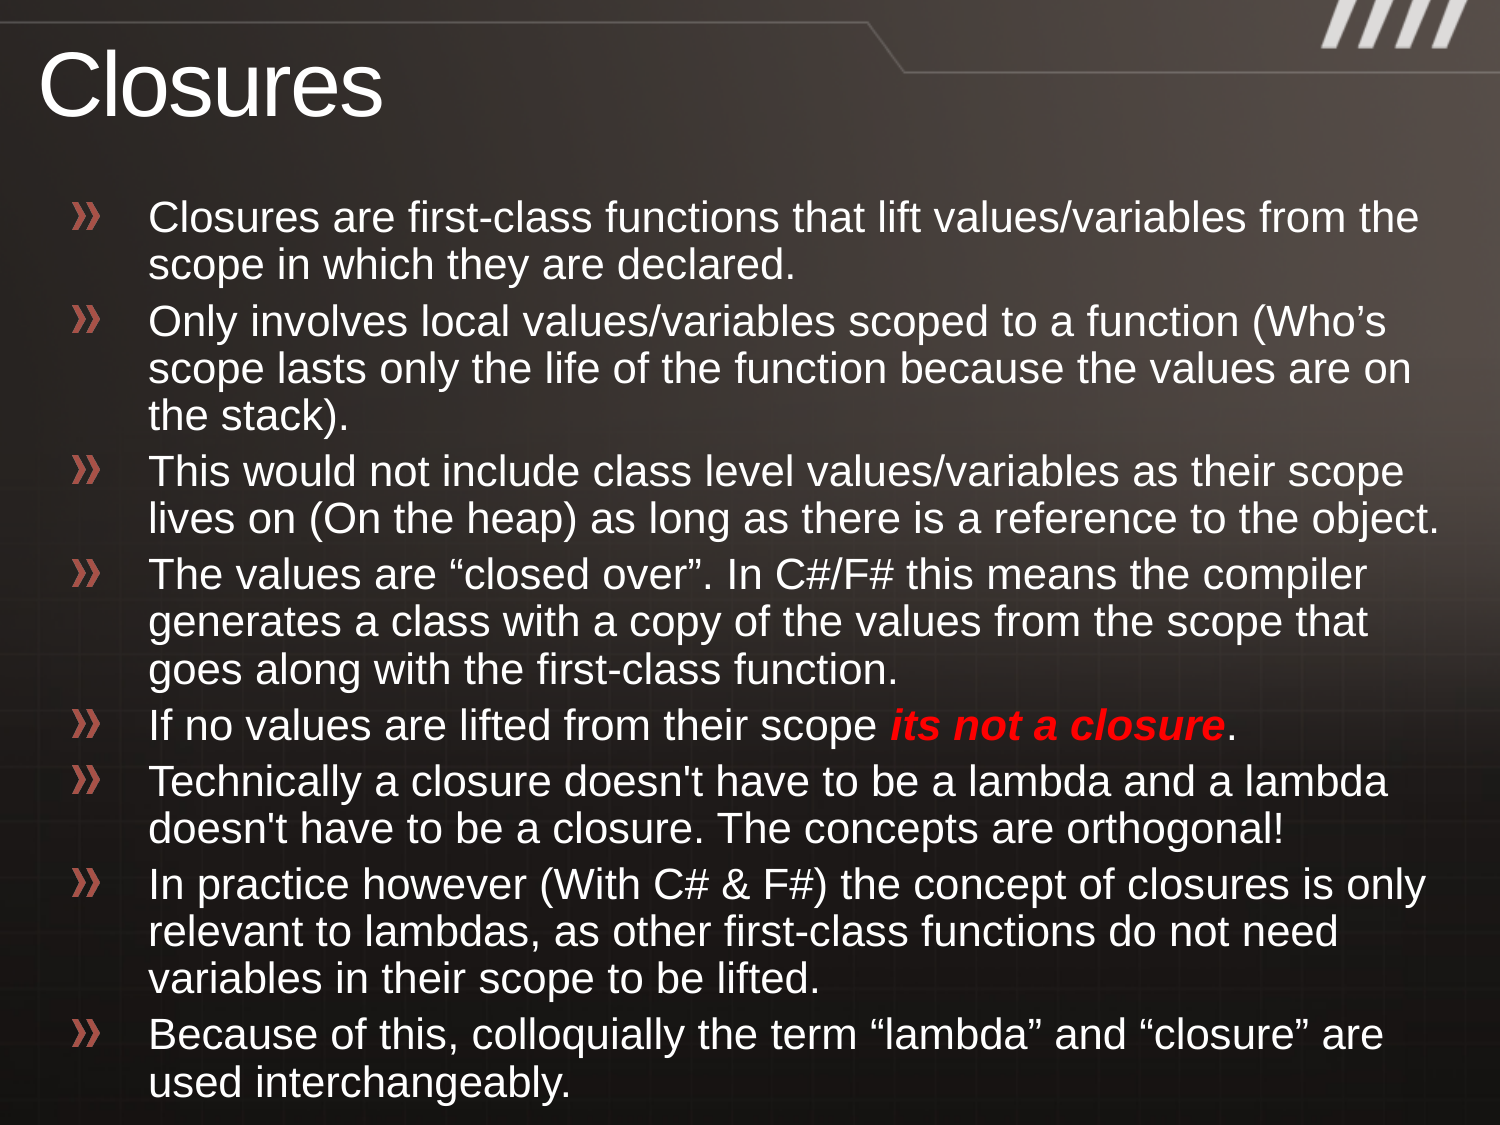

# Closures
Closures are first-class functions that lift values/variables from the scope in which they are declared.
Only involves local values/variables scoped to a function (Who’s scope lasts only the life of the function because the values are on the stack).
This would not include class level values/variables as their scope lives on (On the heap) as long as there is a reference to the object.
The values are “closed over”. In C#/F# this means the compiler generates a class with a copy of the values from the scope that goes along with the first-class function.
If no values are lifted from their scope its not a closure.
Technically a closure doesn't have to be a lambda and a lambda doesn't have to be a closure. The concepts are orthogonal!
In practice however (With C# & F#) the concept of closures is only relevant to lambdas, as other first-class functions do not need variables in their scope to be lifted.
Because of this, colloquially the term “lambda” and “closure” are used interchangeably.